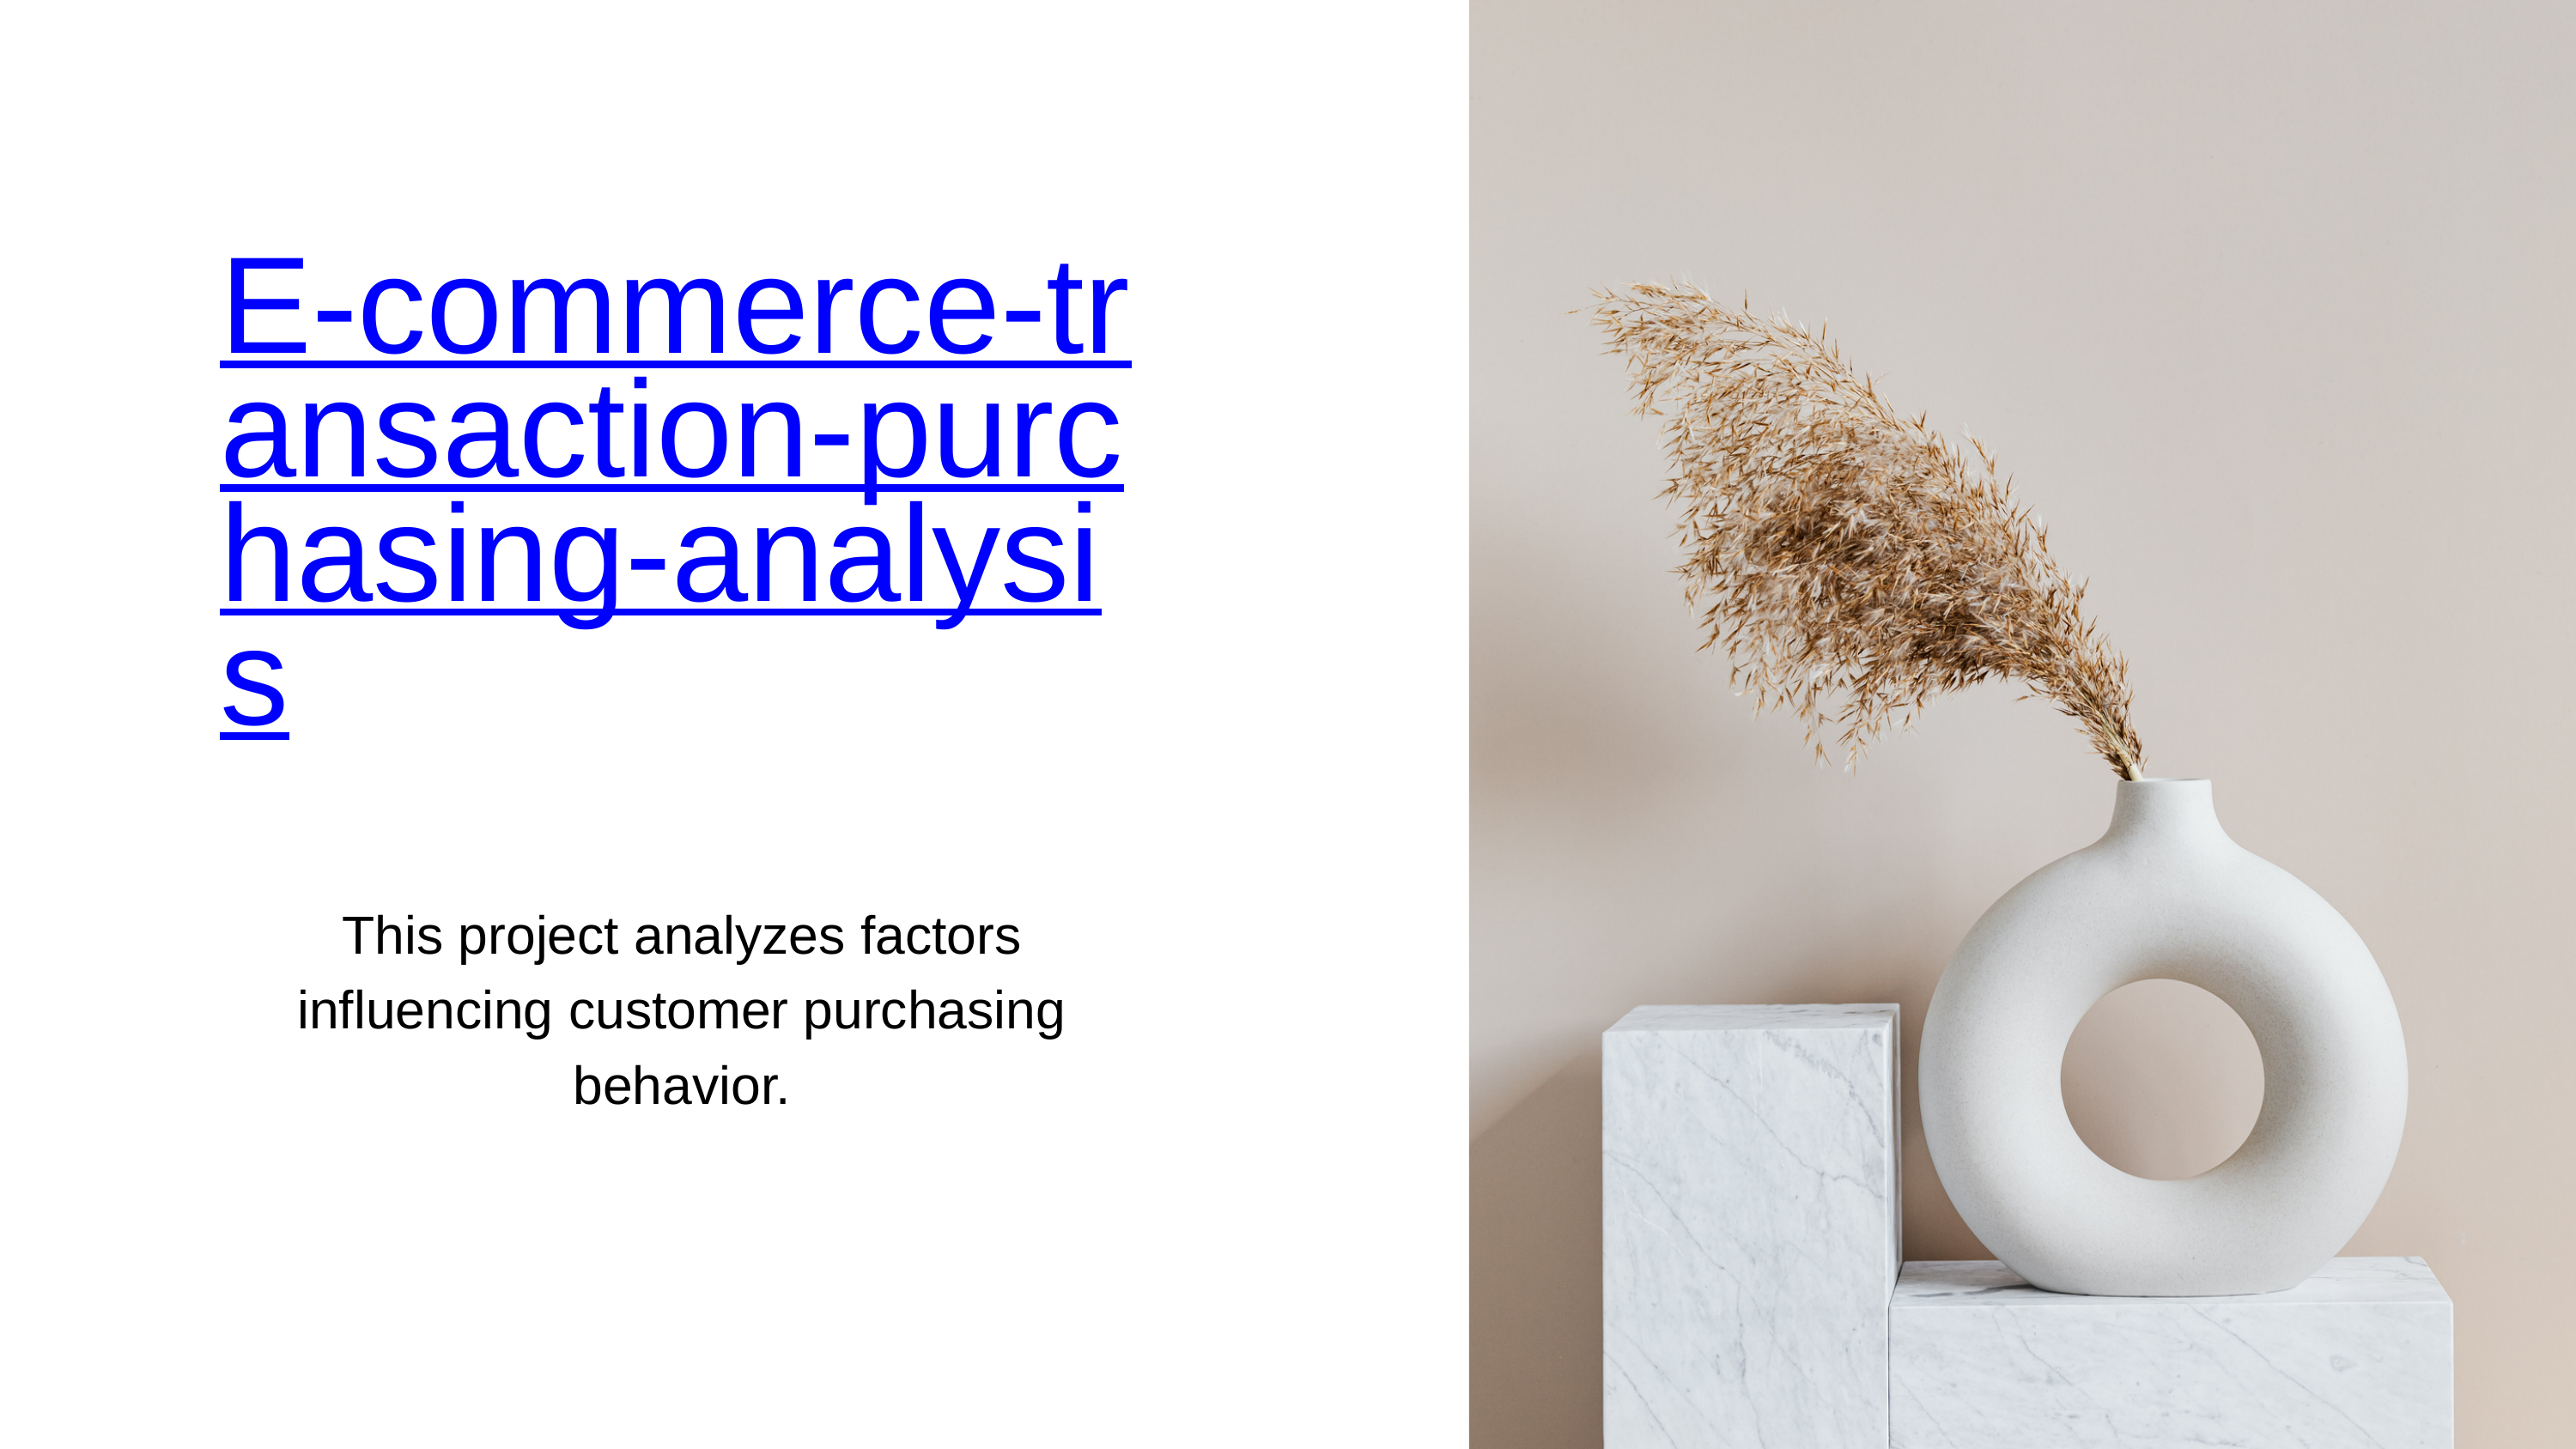

E-commerce-transaction-purchasing-analysis
This project analyzes factors influencing customer purchasing behavior.